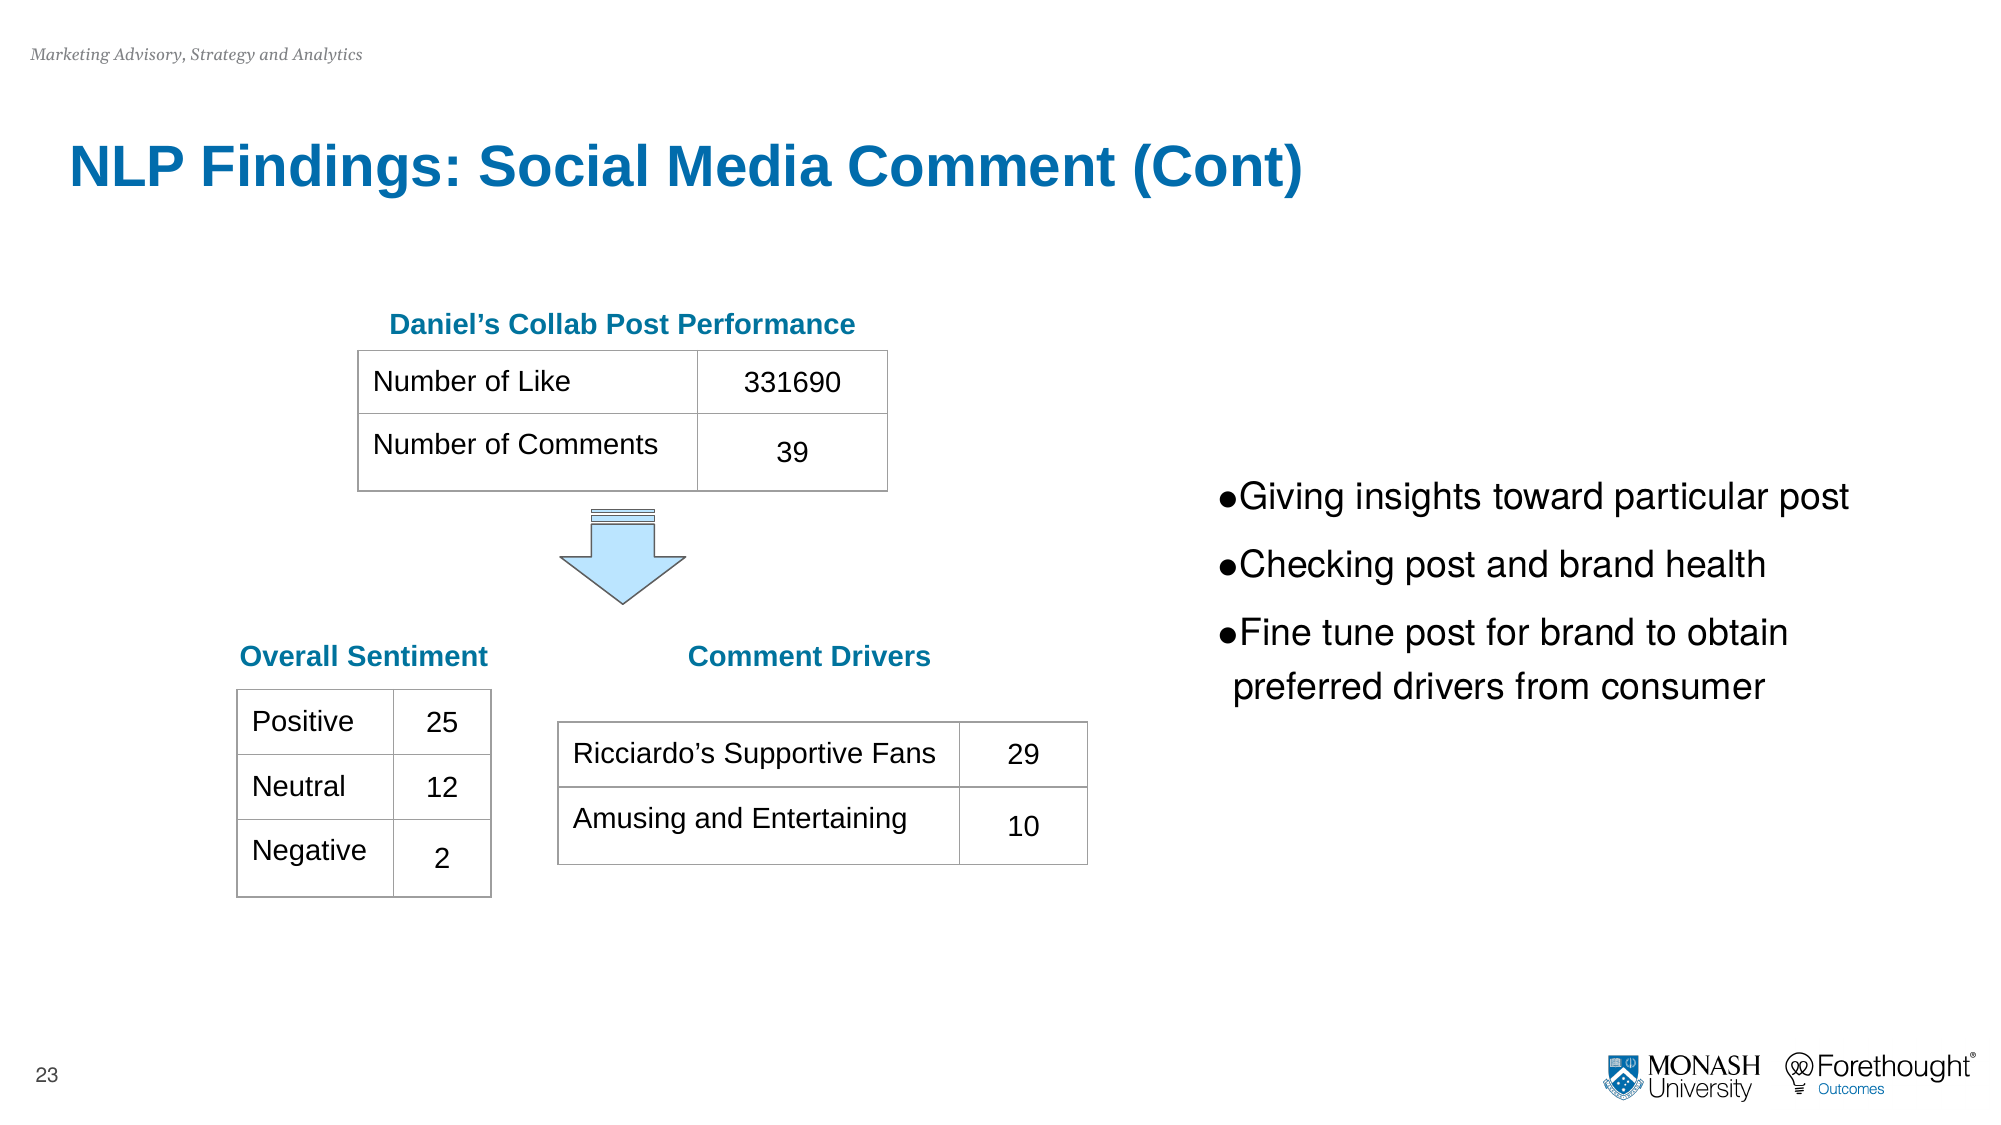

NLP Findings: Social Media Comment (Cont)
Daniel’s Collab Post Performance
| Number of Like | 331690 |
| --- | --- |
| Number of Comments | 39 |
Giving insights toward particular post
Checking post and brand health
Fine tune post for brand to obtain preferred drivers from consumer

Comment Drivers
Overall Sentiment
| Positive | 25 |
| --- | --- |
| Neutral | 12 |
| Negative | 2 |
| Ricciardo’s Supportive Fans | 29 |
| --- | --- |
| Amusing and Entertaining | 10 |